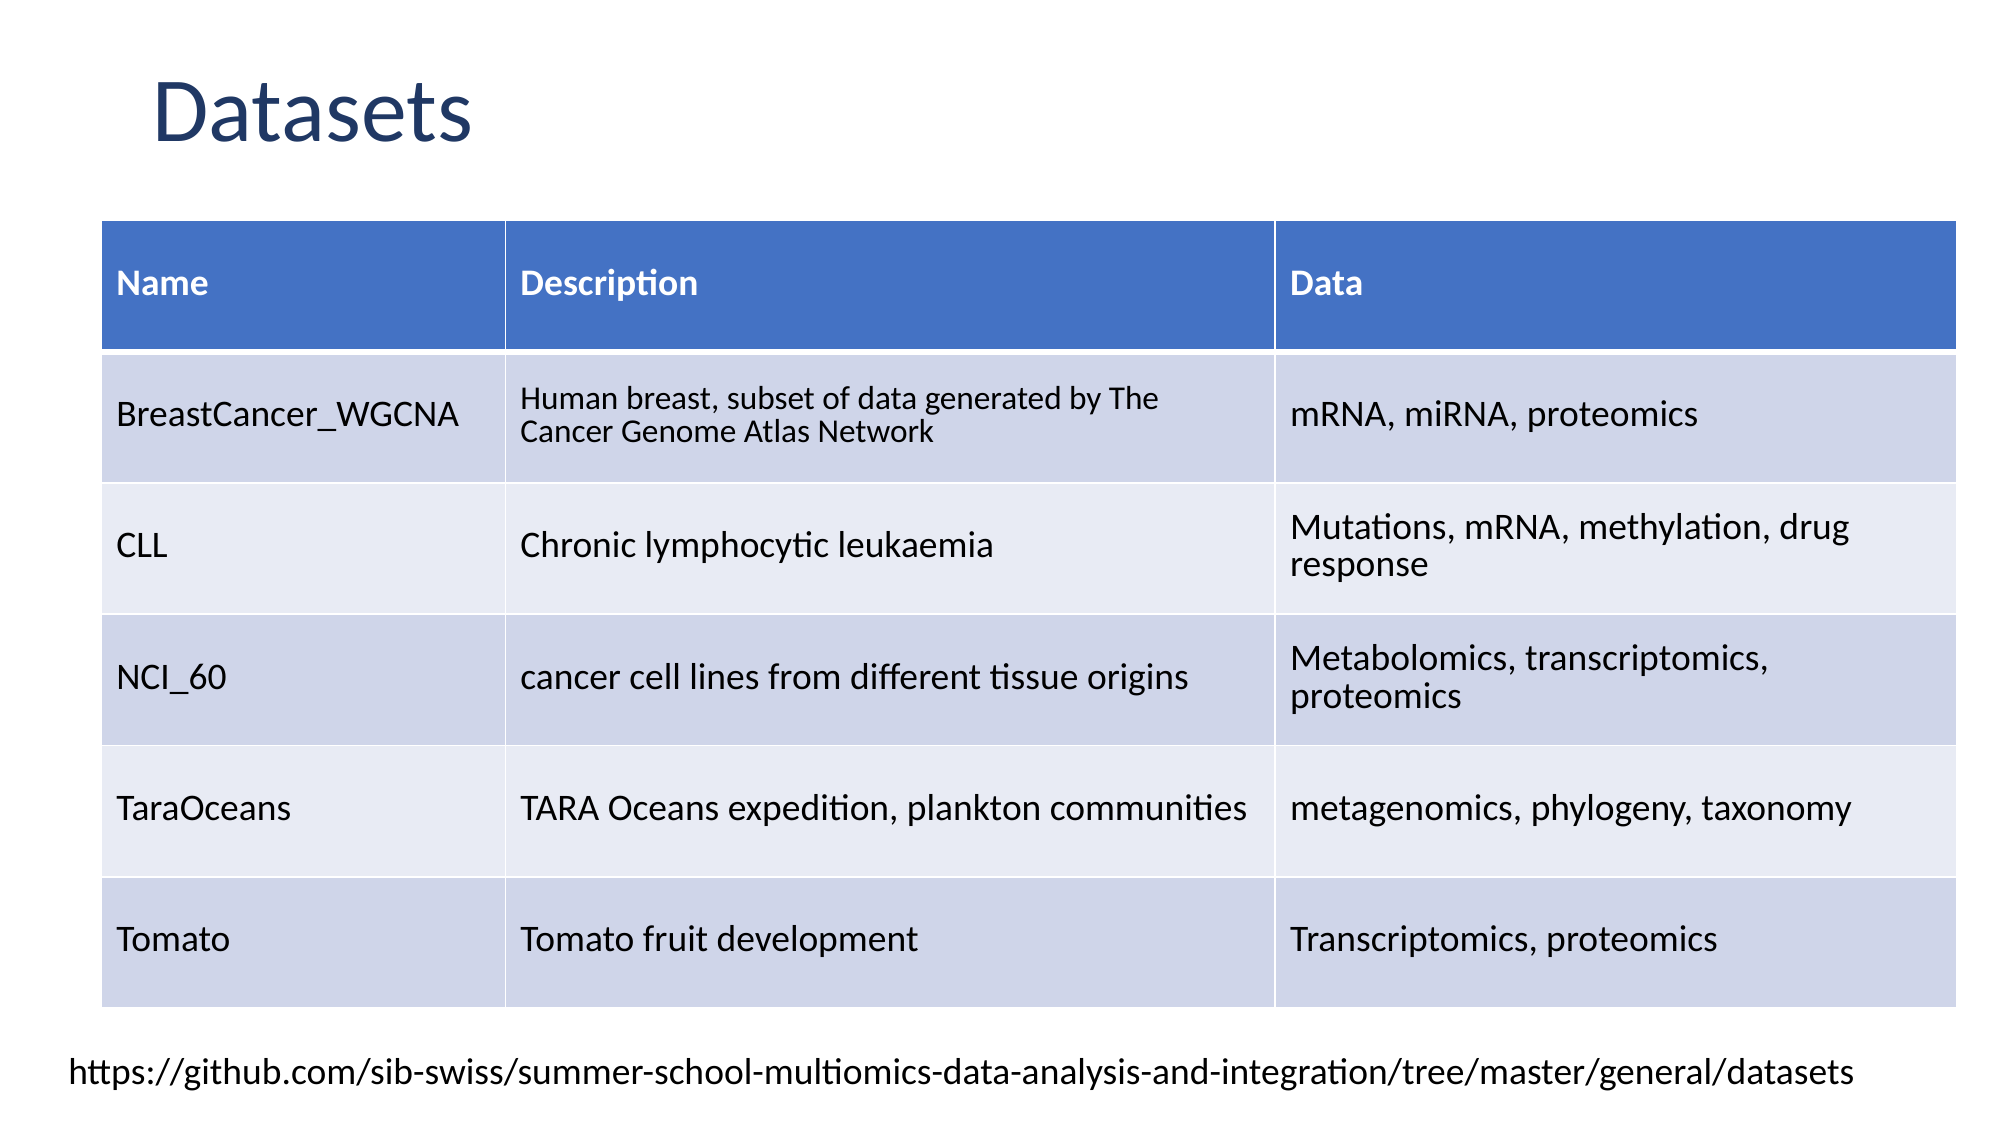

# Datasets
| Name | Description | Data |
| --- | --- | --- |
| BreastCancer\_WGCNA | Human breast, subset of data generated by The Cancer Genome Atlas Network | mRNA, miRNA, proteomics |
| CLL | Chronic lymphocytic leukaemia | Mutations, mRNA, methylation, drug response |
| NCI\_60 | cancer cell lines from different tissue origins | Metabolomics, transcriptomics, proteomics |
| TaraOceans | TARA Oceans expedition, plankton communities | metagenomics, phylogeny, taxonomy |
| Tomato | Tomato fruit development | Transcriptomics, proteomics |
https://github.com/sib-swiss/summer-school-multiomics-data-analysis-and-integration/tree/master/general/datasets